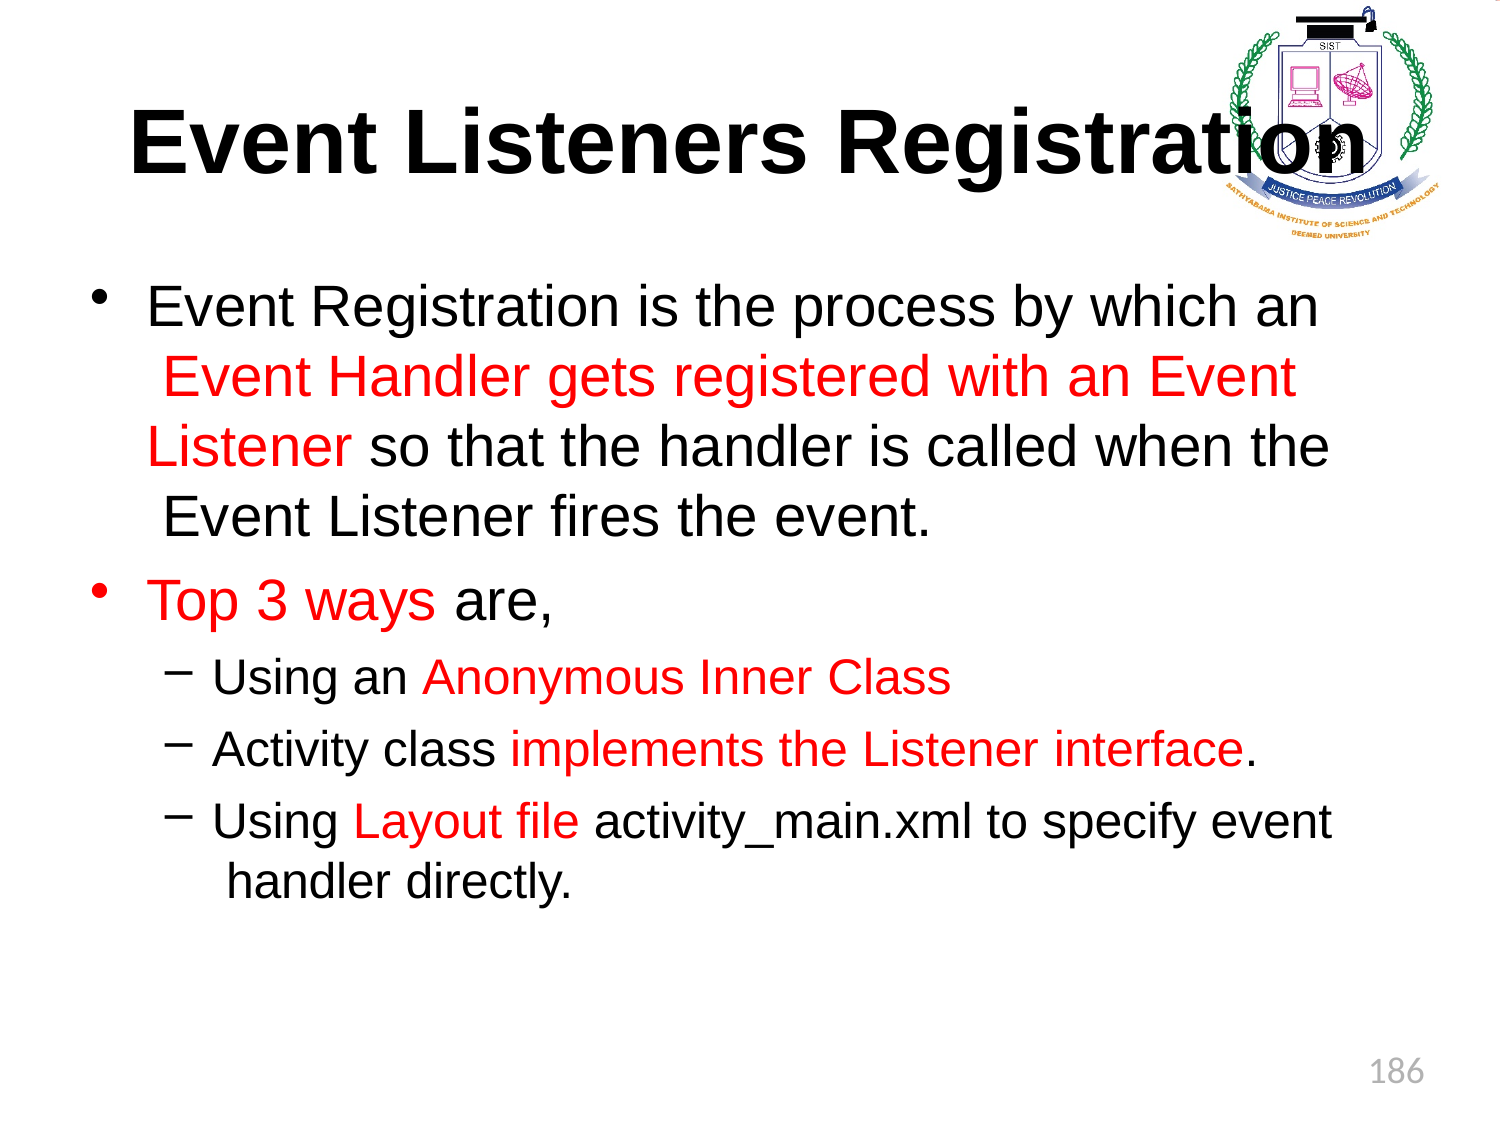

# Event Listeners Registration
Event Registration is the process by which an  Event Handler gets registered with an Event  Listener so that the handler is called when the  Event Listener fires the event.
Top 3 ways are,
Using an Anonymous Inner Class
Activity class implements the Listener interface.
Using Layout file activity_main.xml to specify event  handler directly.
186